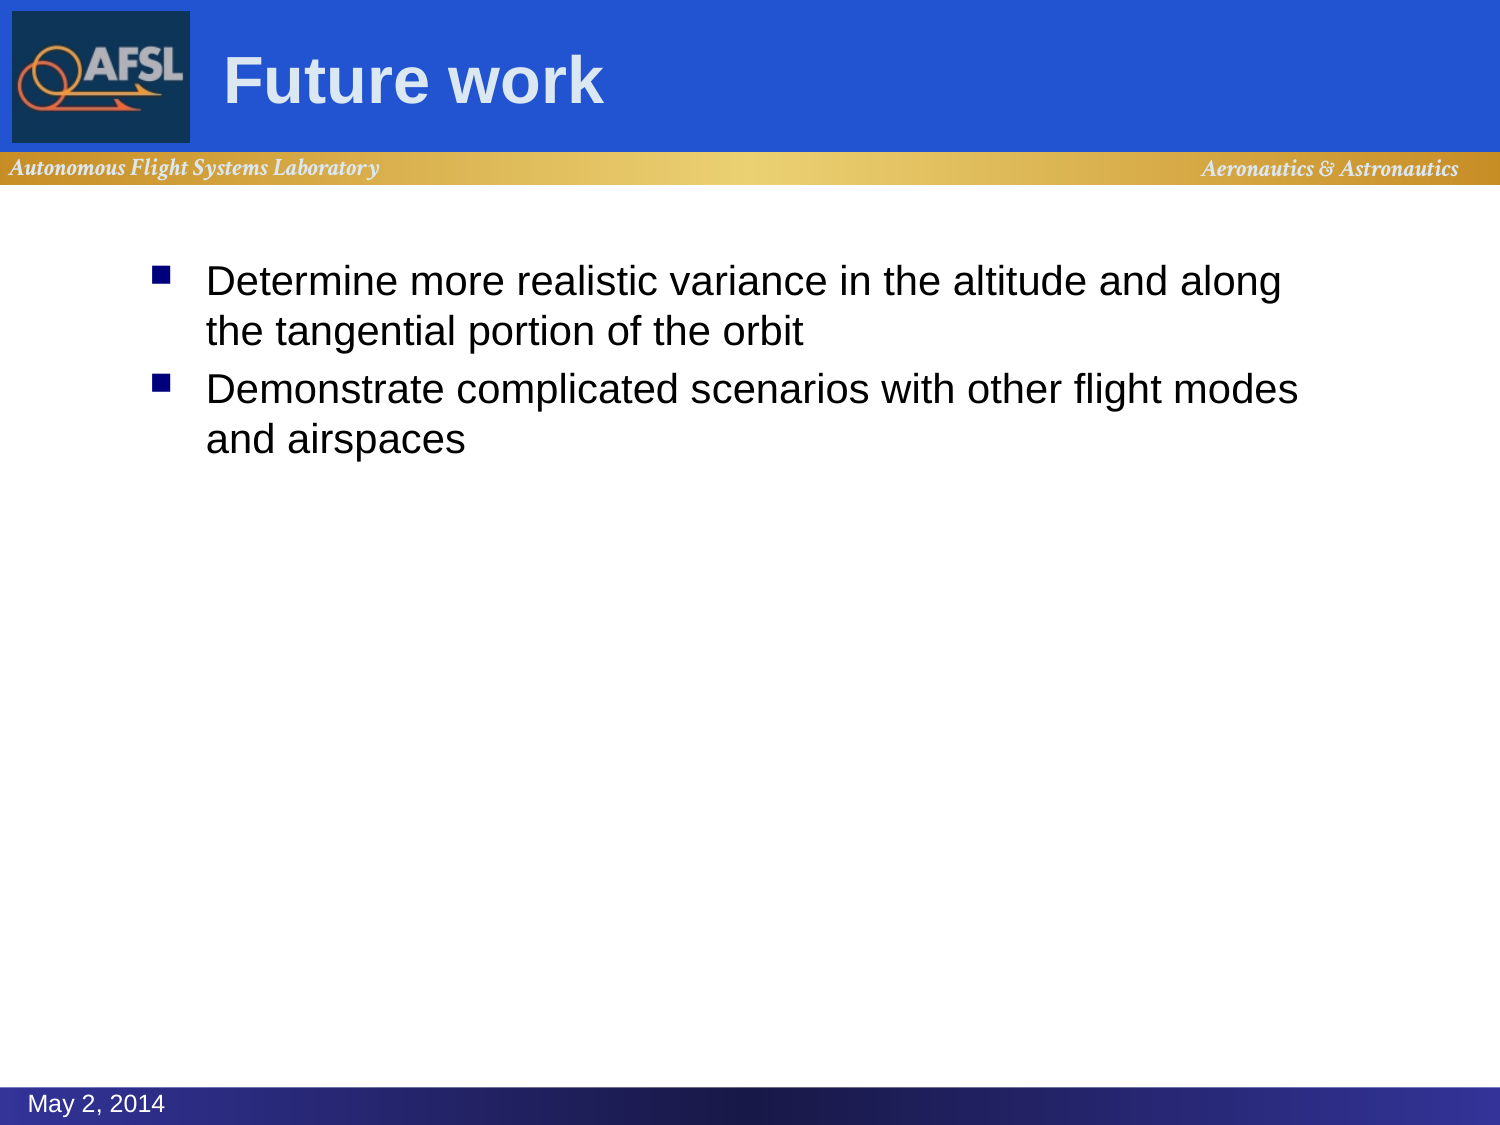

# Future work
Determine more realistic variance in the altitude and along the tangential portion of the orbit
Demonstrate complicated scenarios with other flight modes and airspaces

May 2, 2014